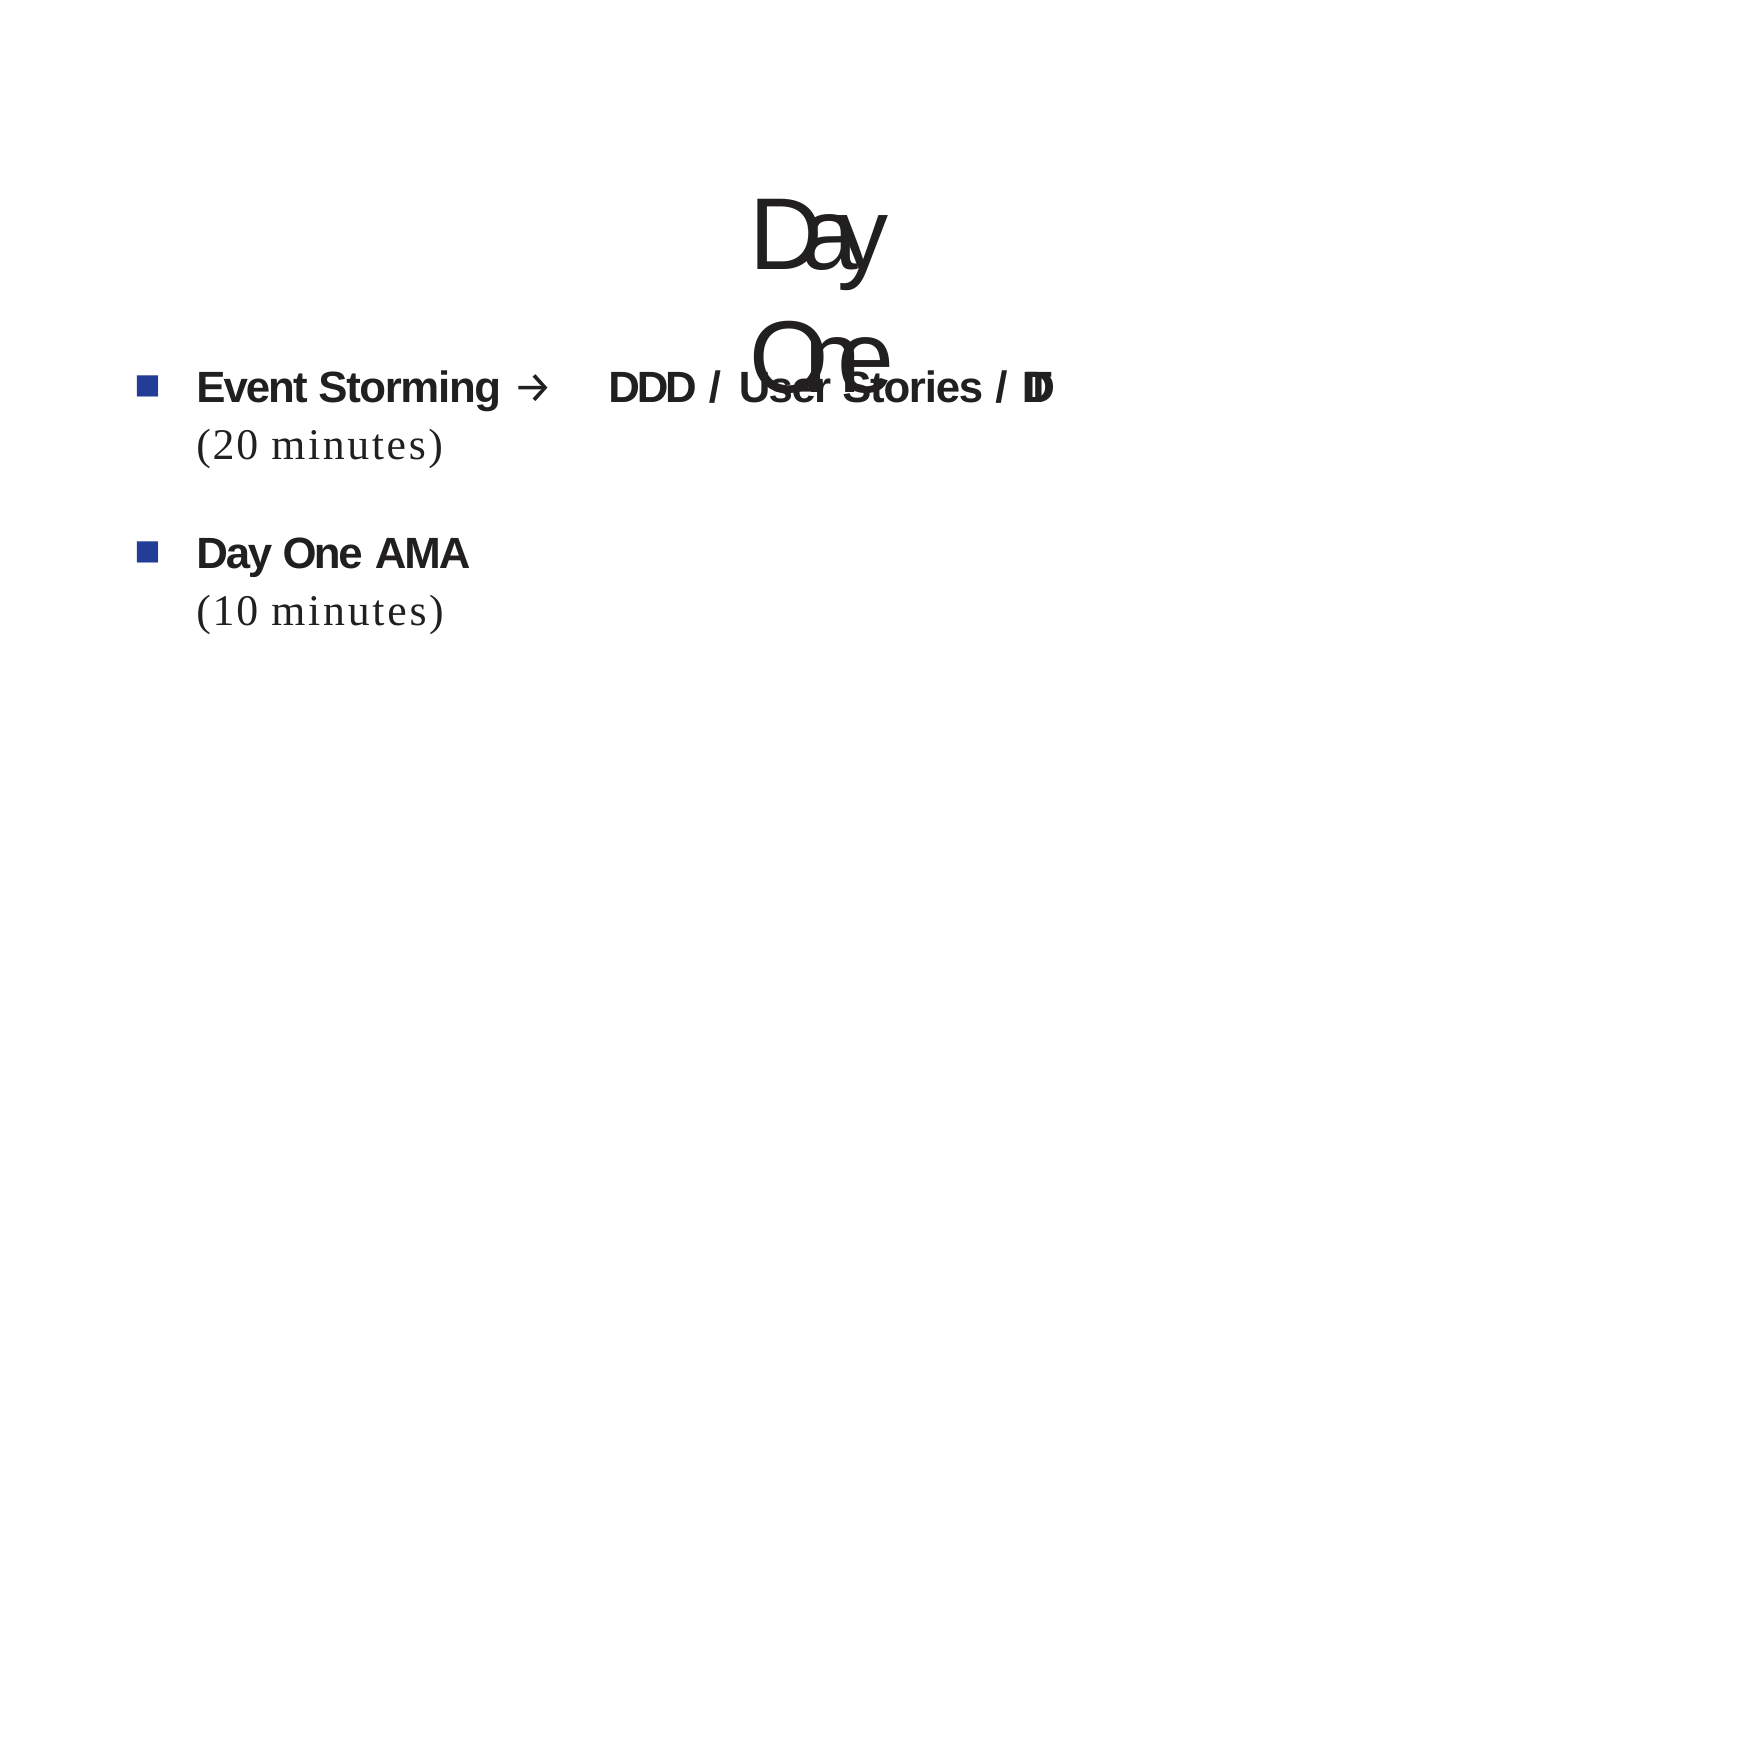

# Day One
Event Storming → DDD / User Stories / TDD
(20 minutes)

Day One AMA
(10 minutes)